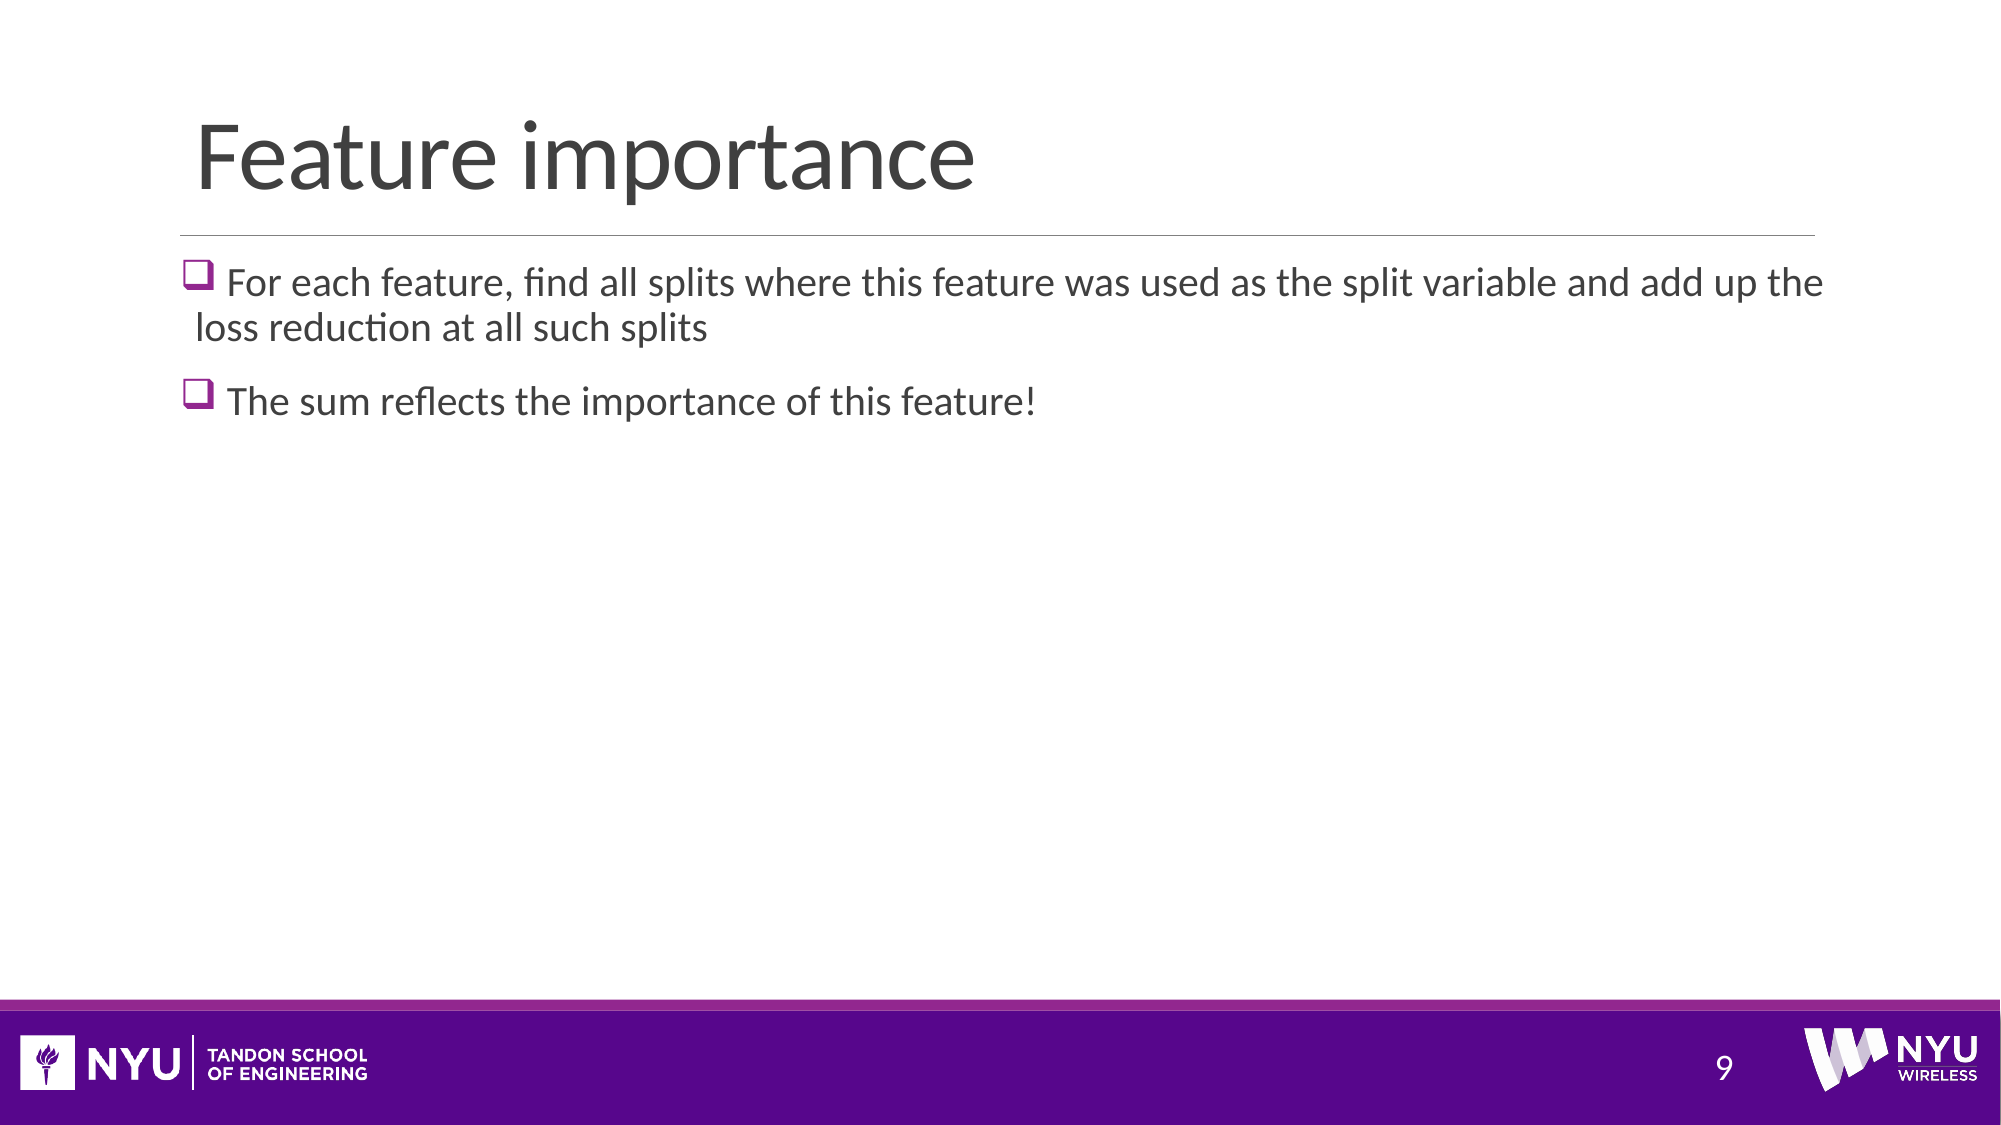

# Feature importance
 For each feature, find all splits where this feature was used as the split variable and add up the loss reduction at all such splits
 The sum reflects the importance of this feature!
9